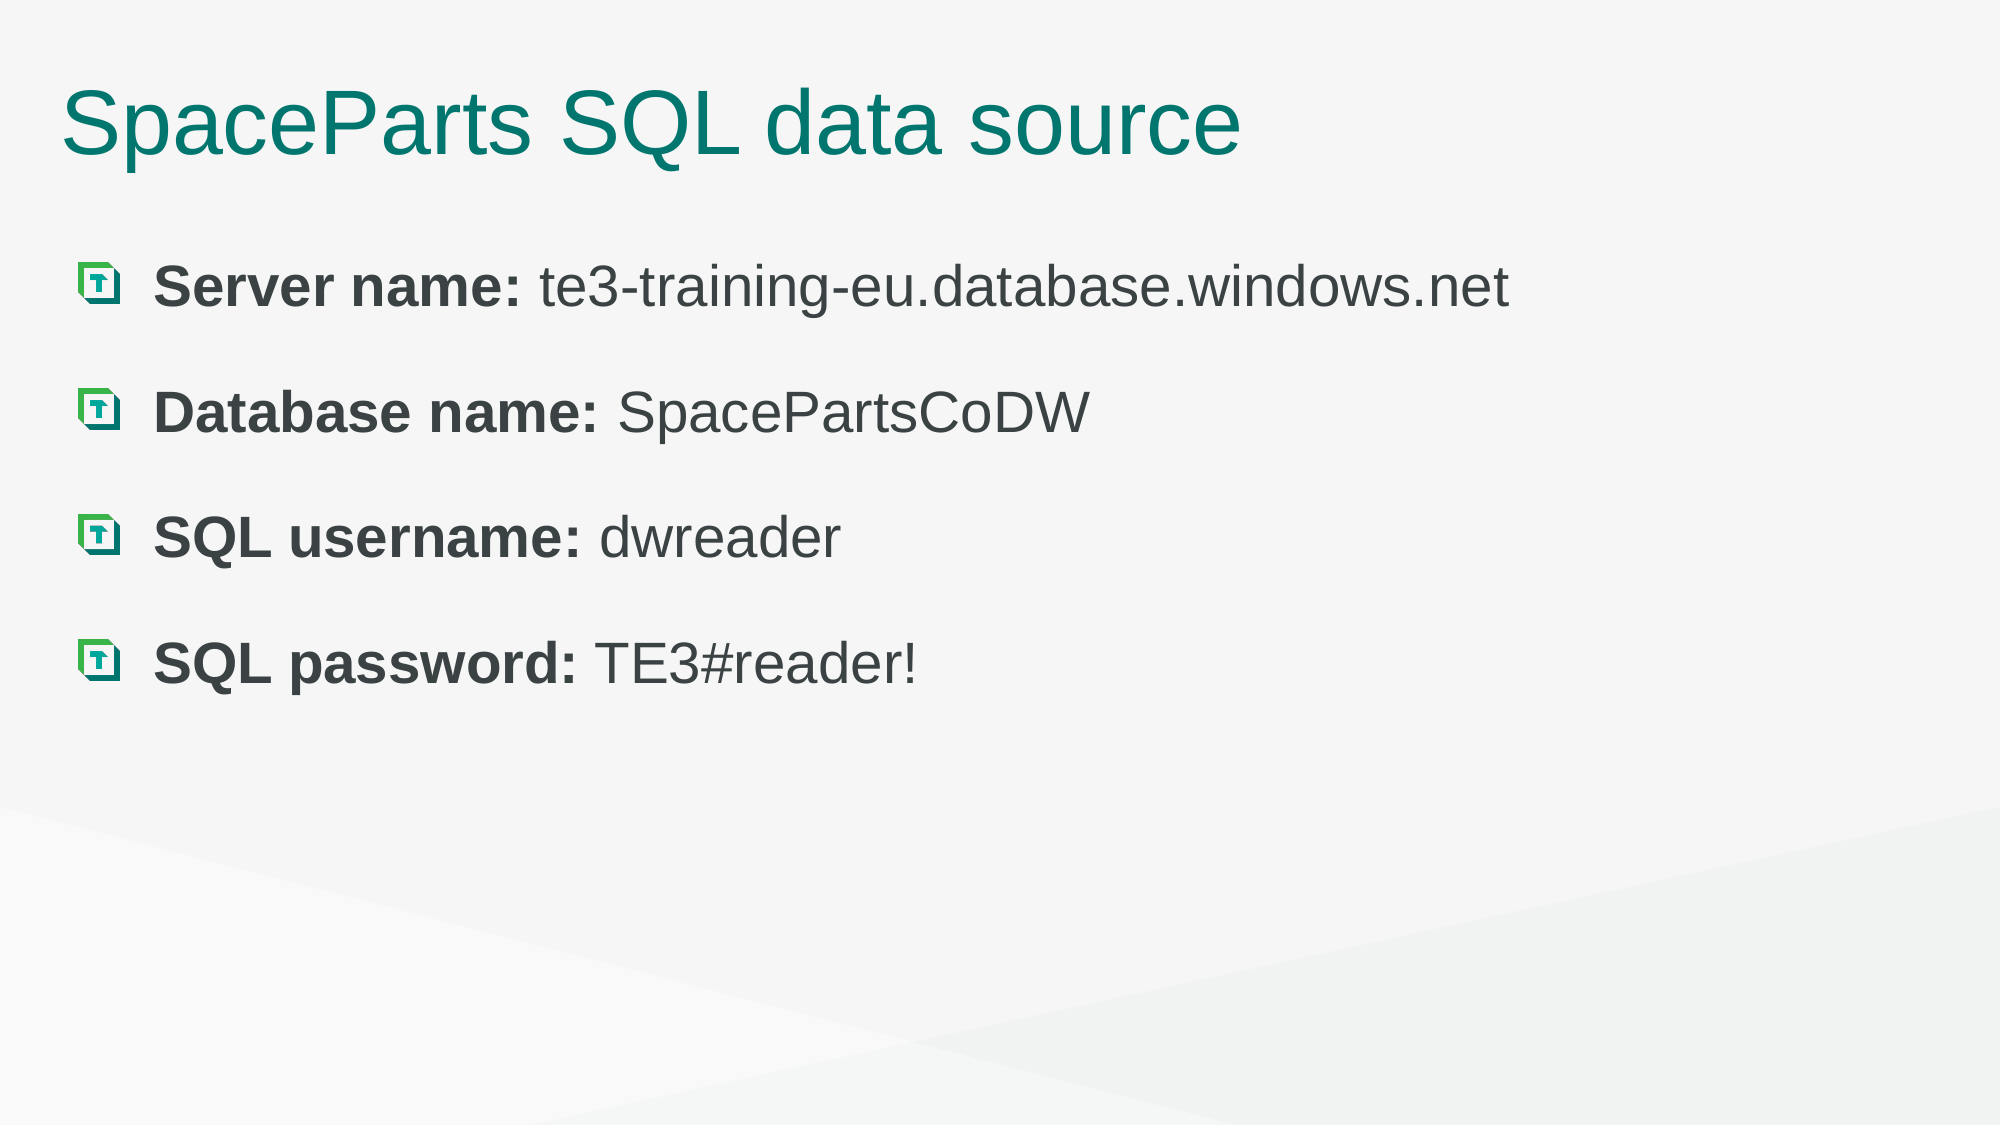

# SpaceParts SQL data source
Server name: te3-training-eu.database.windows.net
Database name: SpacePartsCoDW
SQL username: dwreader
SQL password: TE3#reader!